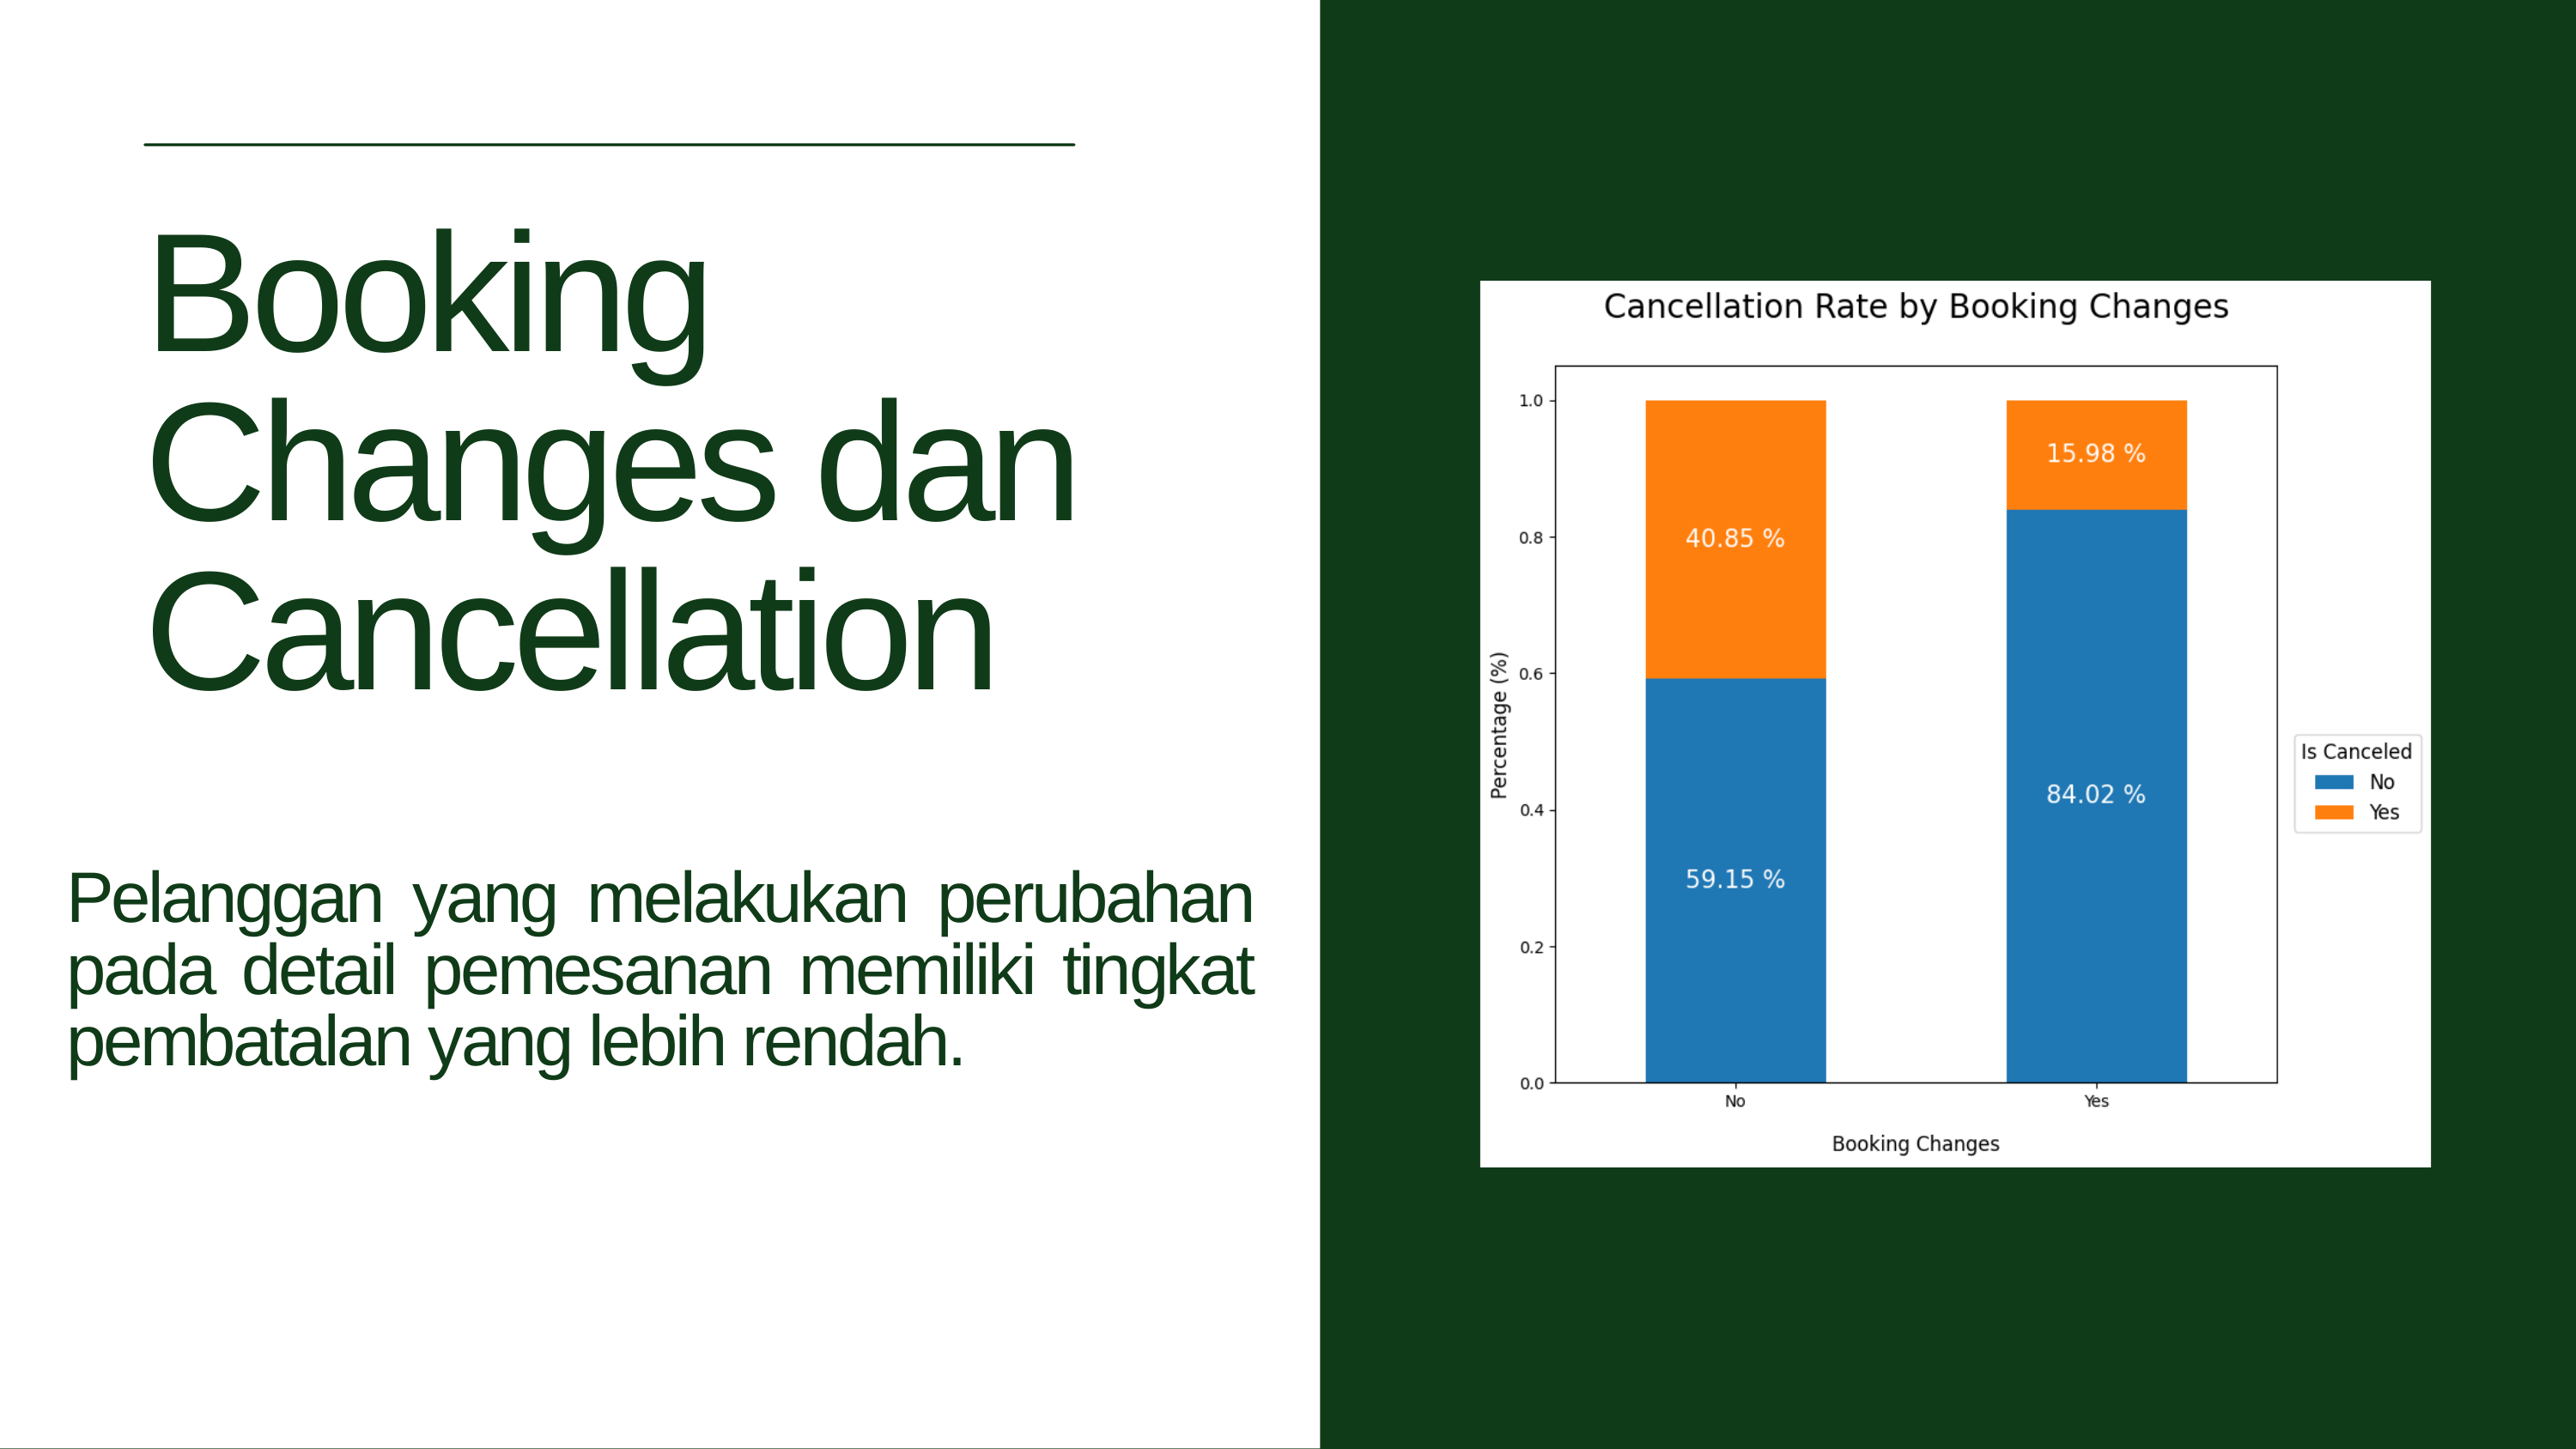

Booking Changes dan Cancellation

Pelanggan yang melakukan perubahan pada detail pemesanan memiliki tingkat pembatalan yang lebih rendah.